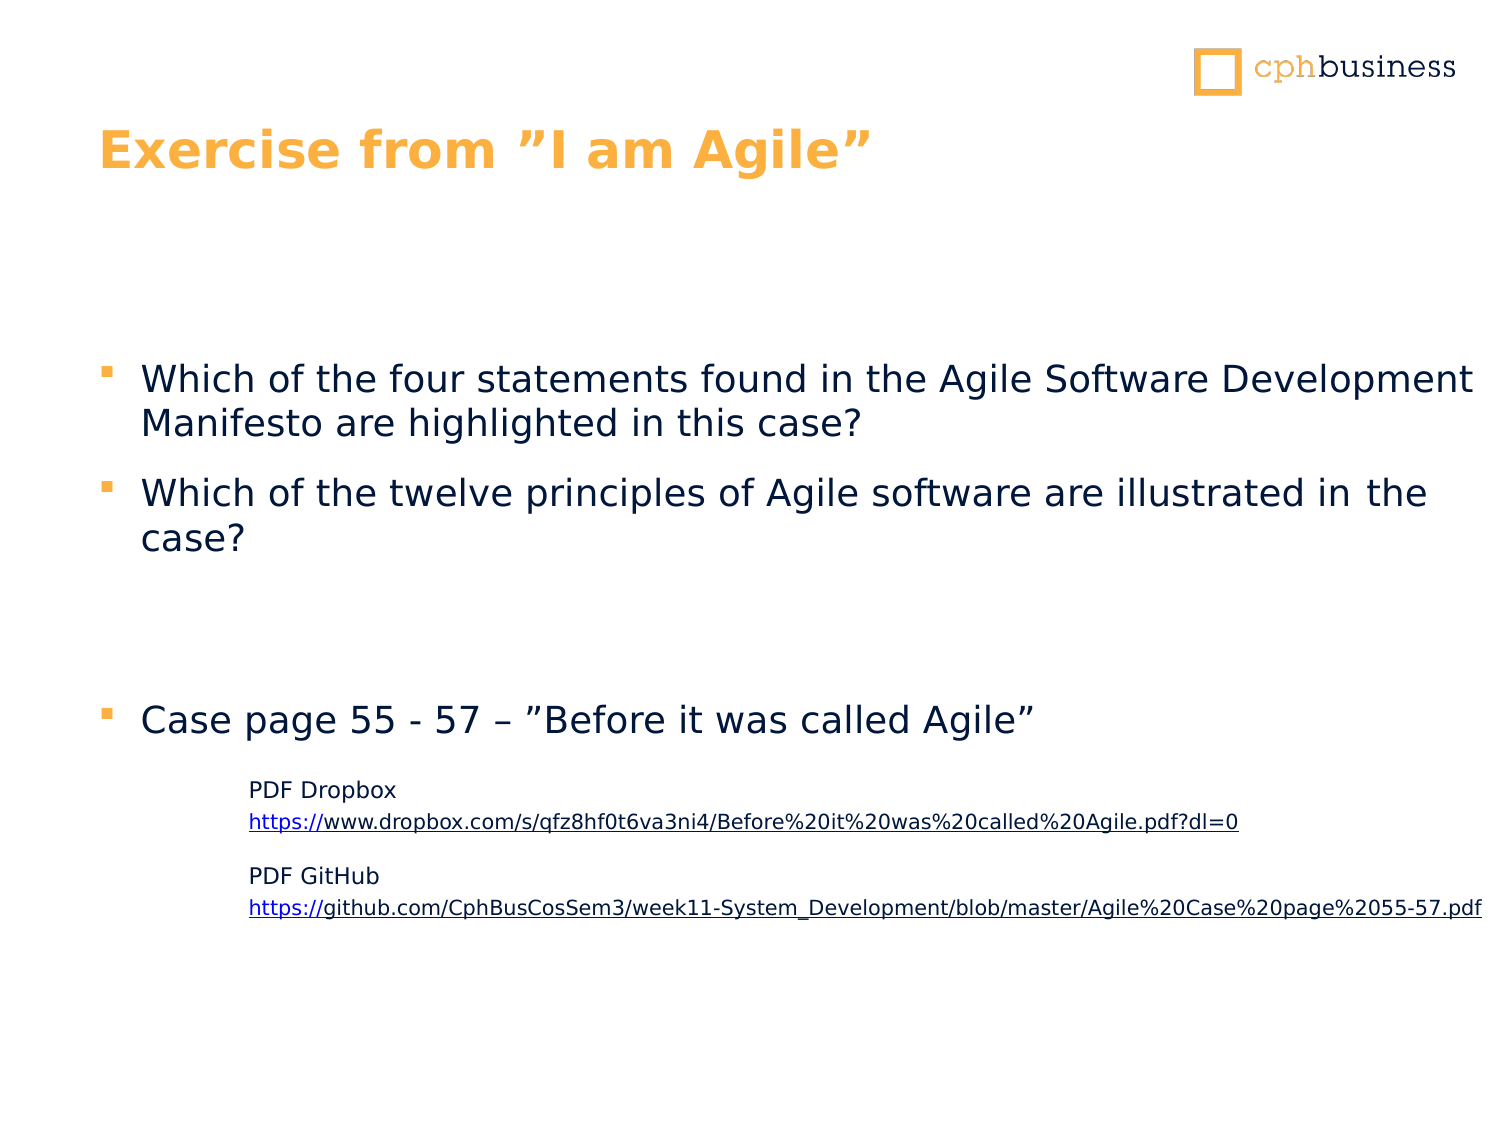

Exercise from ”I am Agile”
Which of the four statements found in the Agile Software Development Manifesto are highlighted in this case?
Which of the twelve principles of Agile software are illustrated in the case?

Case page 55 - 57 – ”Before it was called Agile”

	PDF Dropbox
	https://www.dropbox.com/s/qfz8hf0t6va3ni4/Before%20it%20was%20called%20Agile.pdf?dl=0

	PDF GitHub
	https://github.com/CphBusCosSem3/week11-System_Development/blob/master/Agile%20Case%20page%2055-57.pdf